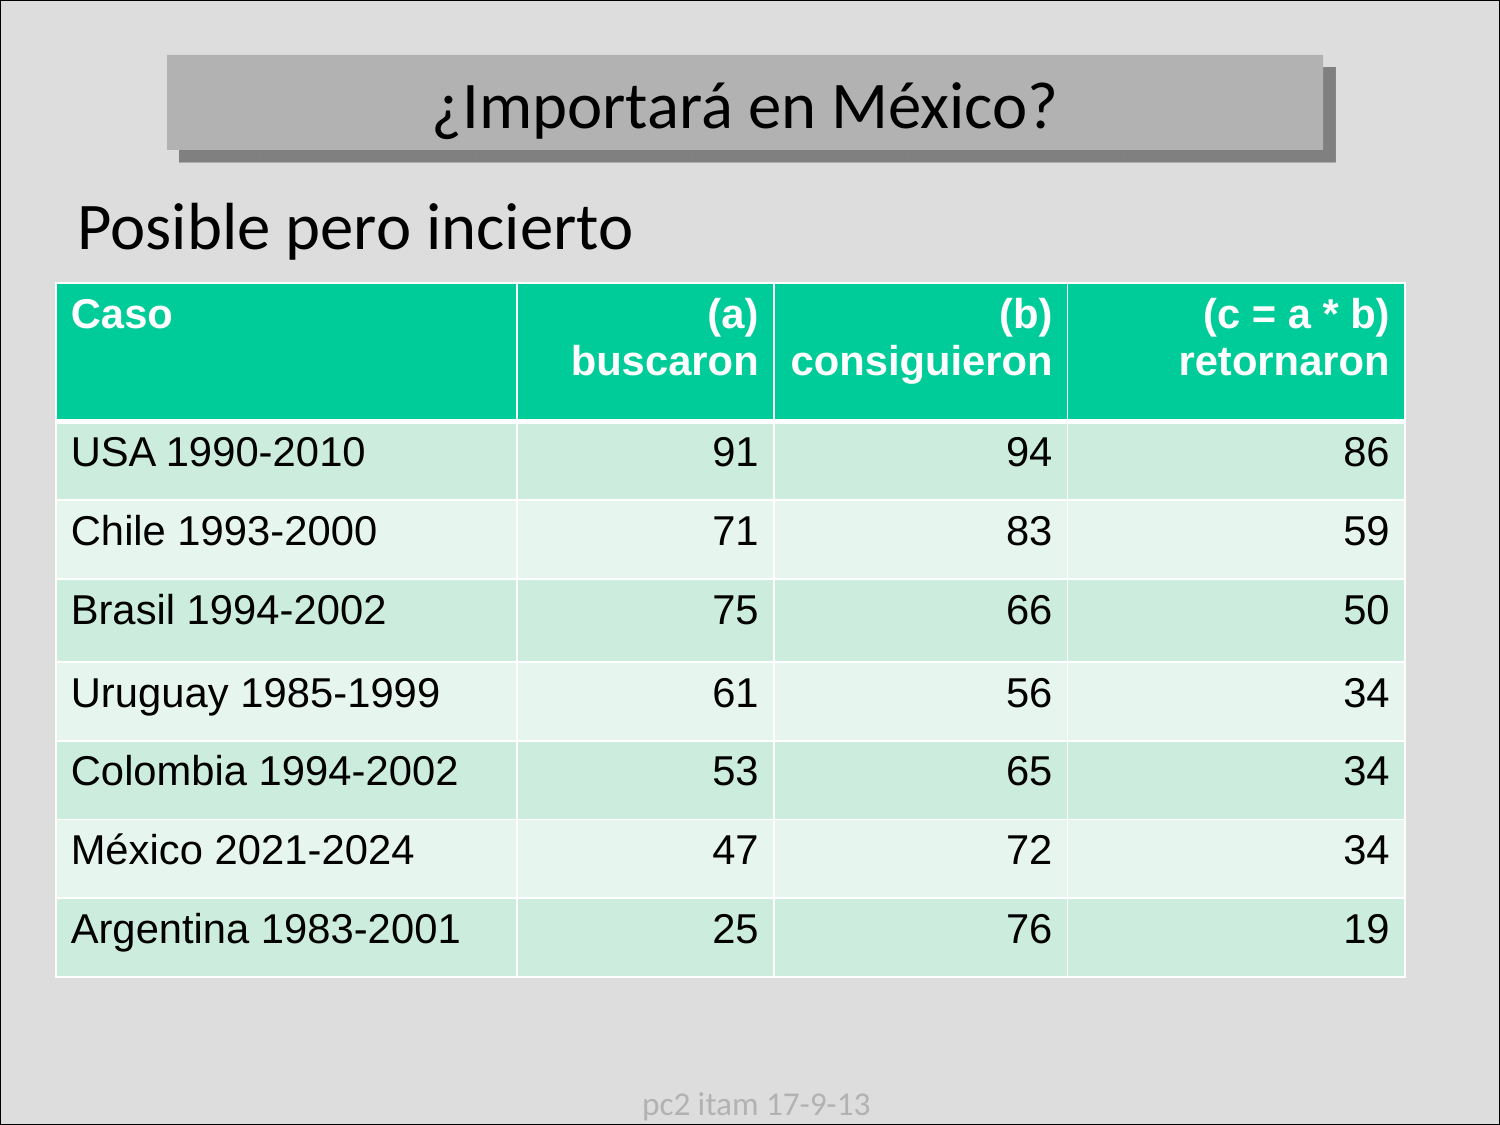

¿Importará en México?
Posible pero incierto
| Caso | (a) buscaron | (b) consiguieron | (c = a \* b) retornaron |
| --- | --- | --- | --- |
| USA 1990-2010 | 91 | 94 | 86 |
| Chile 1993-2000 | 71 | 83 | 59 |
| Brasil 1994-2002 | 75 | 66 | 50 |
| Uruguay 1985-1999 | 61 | 56 | 34 |
| Colombia 1994-2002 | 53 | 65 | 34 |
| México 2021-2024 | 47 | 72 | 34 |
| Argentina 1983-2001 | 25 | 76 | 19 |